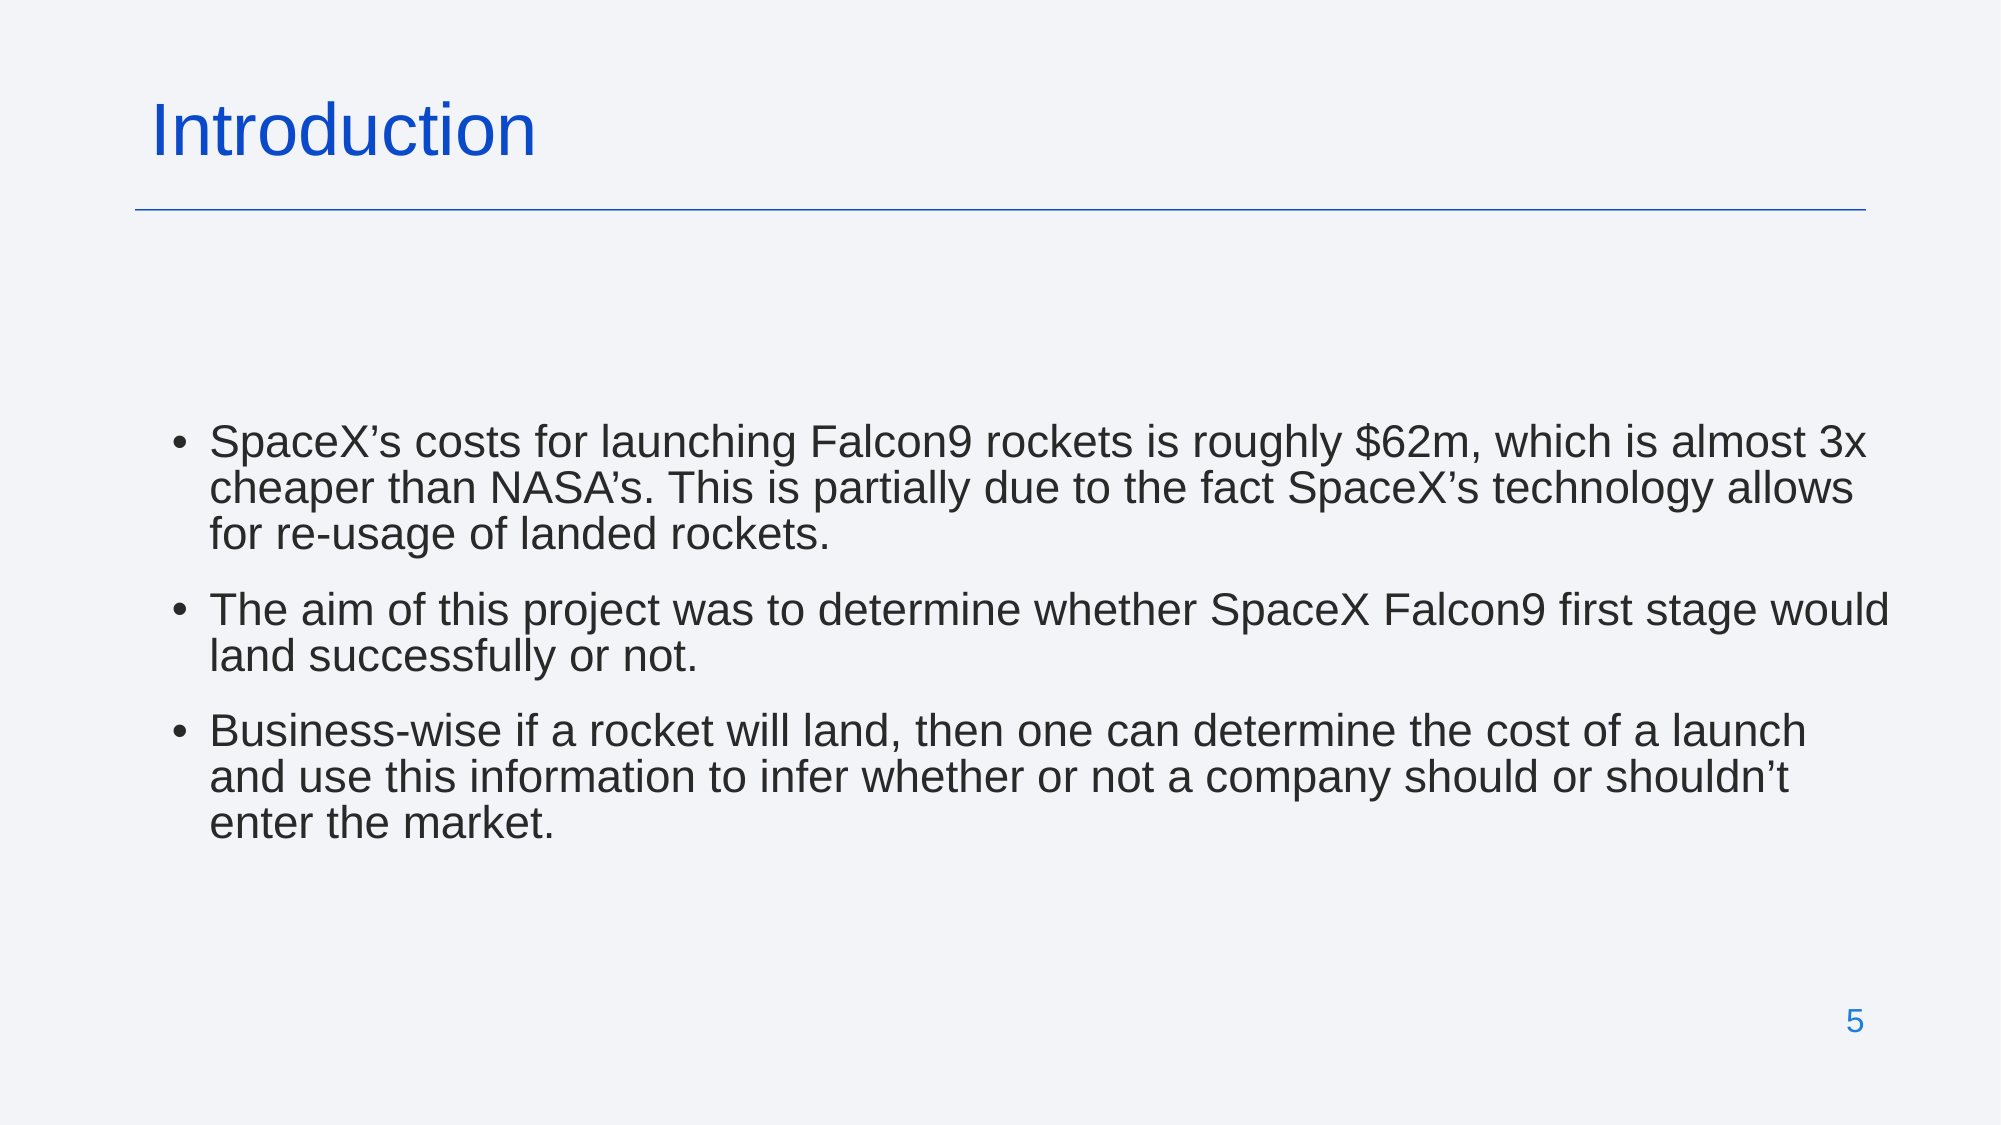

Introduction
SpaceX’s costs for launching Falcon9 rockets is roughly $62m, which is almost 3x cheaper than NASA’s. This is partially due to the fact SpaceX’s technology allows for re-usage of landed rockets.
The aim of this project was to determine whether SpaceX Falcon9 first stage would land successfully or not.
Business-wise if a rocket will land, then one can determine the cost of a launch and use this information to infer whether or not a company should or shouldn’t  enter the market.
# 5